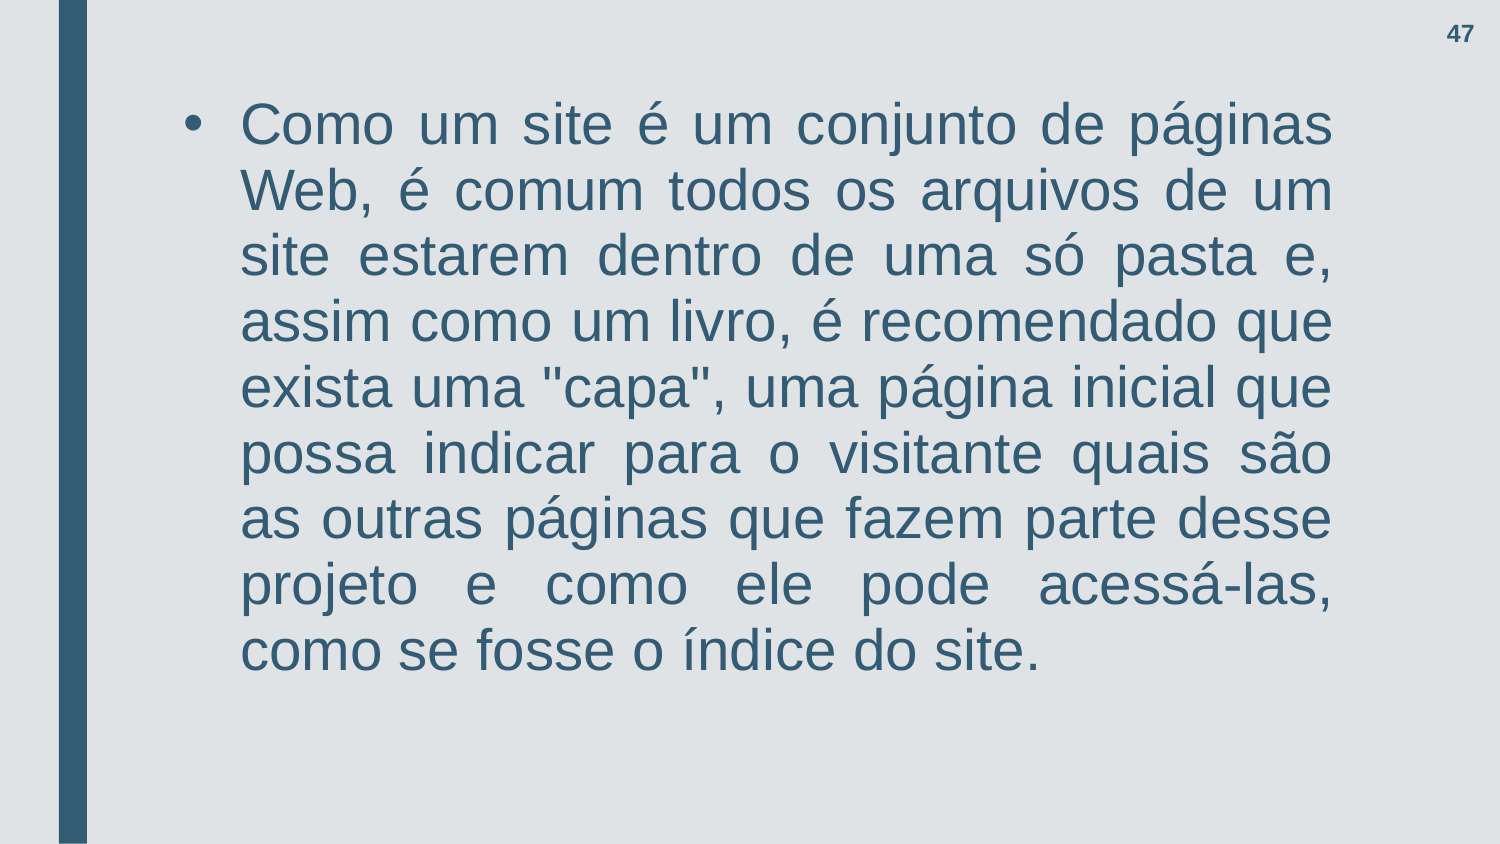

47
Como um site é um conjunto de páginas Web, é comum todos os arquivos de um site estarem dentro de uma só pasta e, assim como um livro, é recomendado que exista uma "capa", uma página inicial que possa indicar para o visitante quais são as outras páginas que fazem parte desse projeto e como ele pode acessá-las, como se fosse o índice do site.